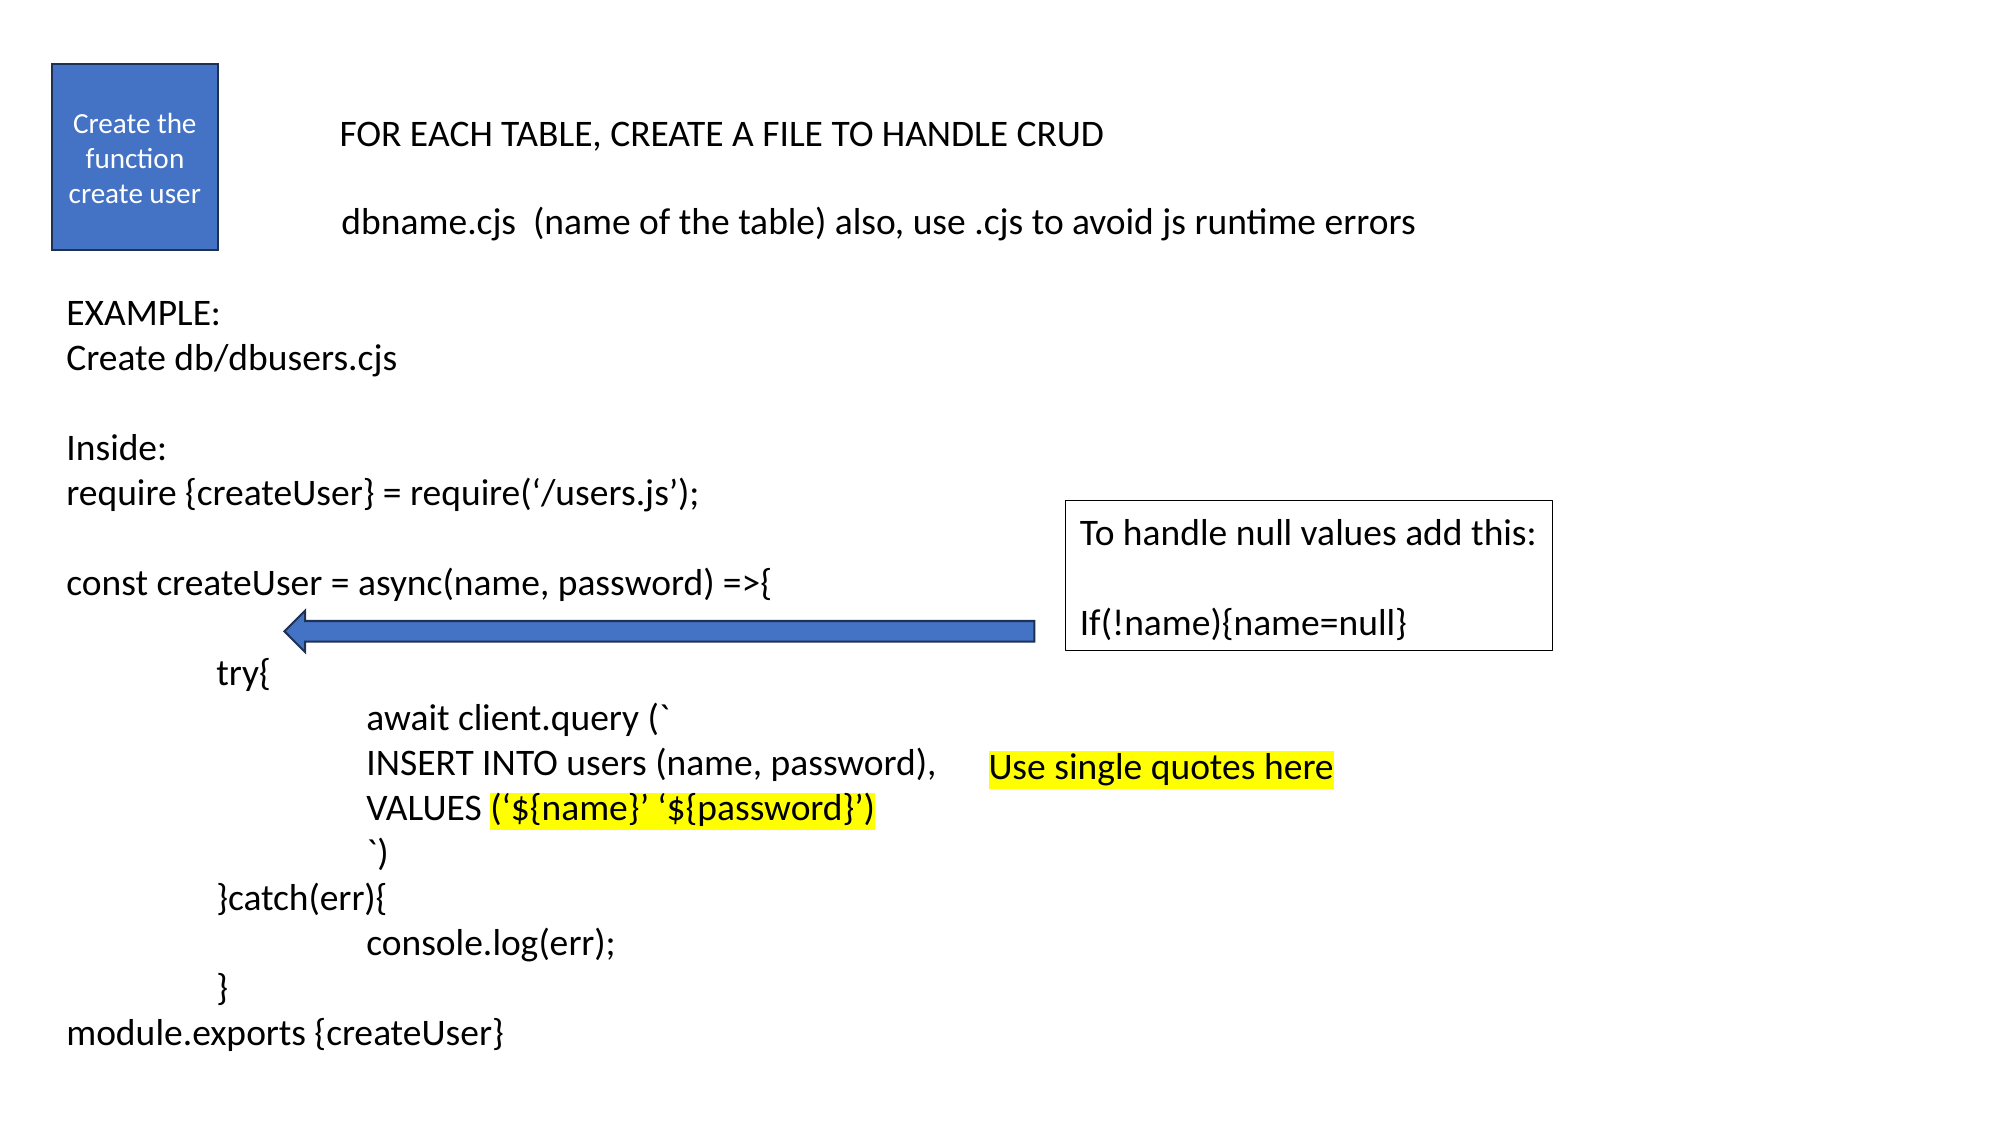

Create the function create user
FOR EACH TABLE, CREATE A FILE TO HANDLE CRUD
dbname.cjs  (name of the table) also, use .cjs to avoid js runtime errors
EXAMPLE:
Create db/dbusers.cjs

Inside:
require {createUser} = require(‘/users.js’);

const createUser = async(name, password) =>{

	try{
		await client.query (`
		INSERT INTO users (name, password),
		VALUES (‘${name}’ ‘${password}’)
		`)
	}catch(err){
		console.log(err);
	}
module.exports {createUser}
To handle null values add this:

If(!name){name=null}

Use single quotes here